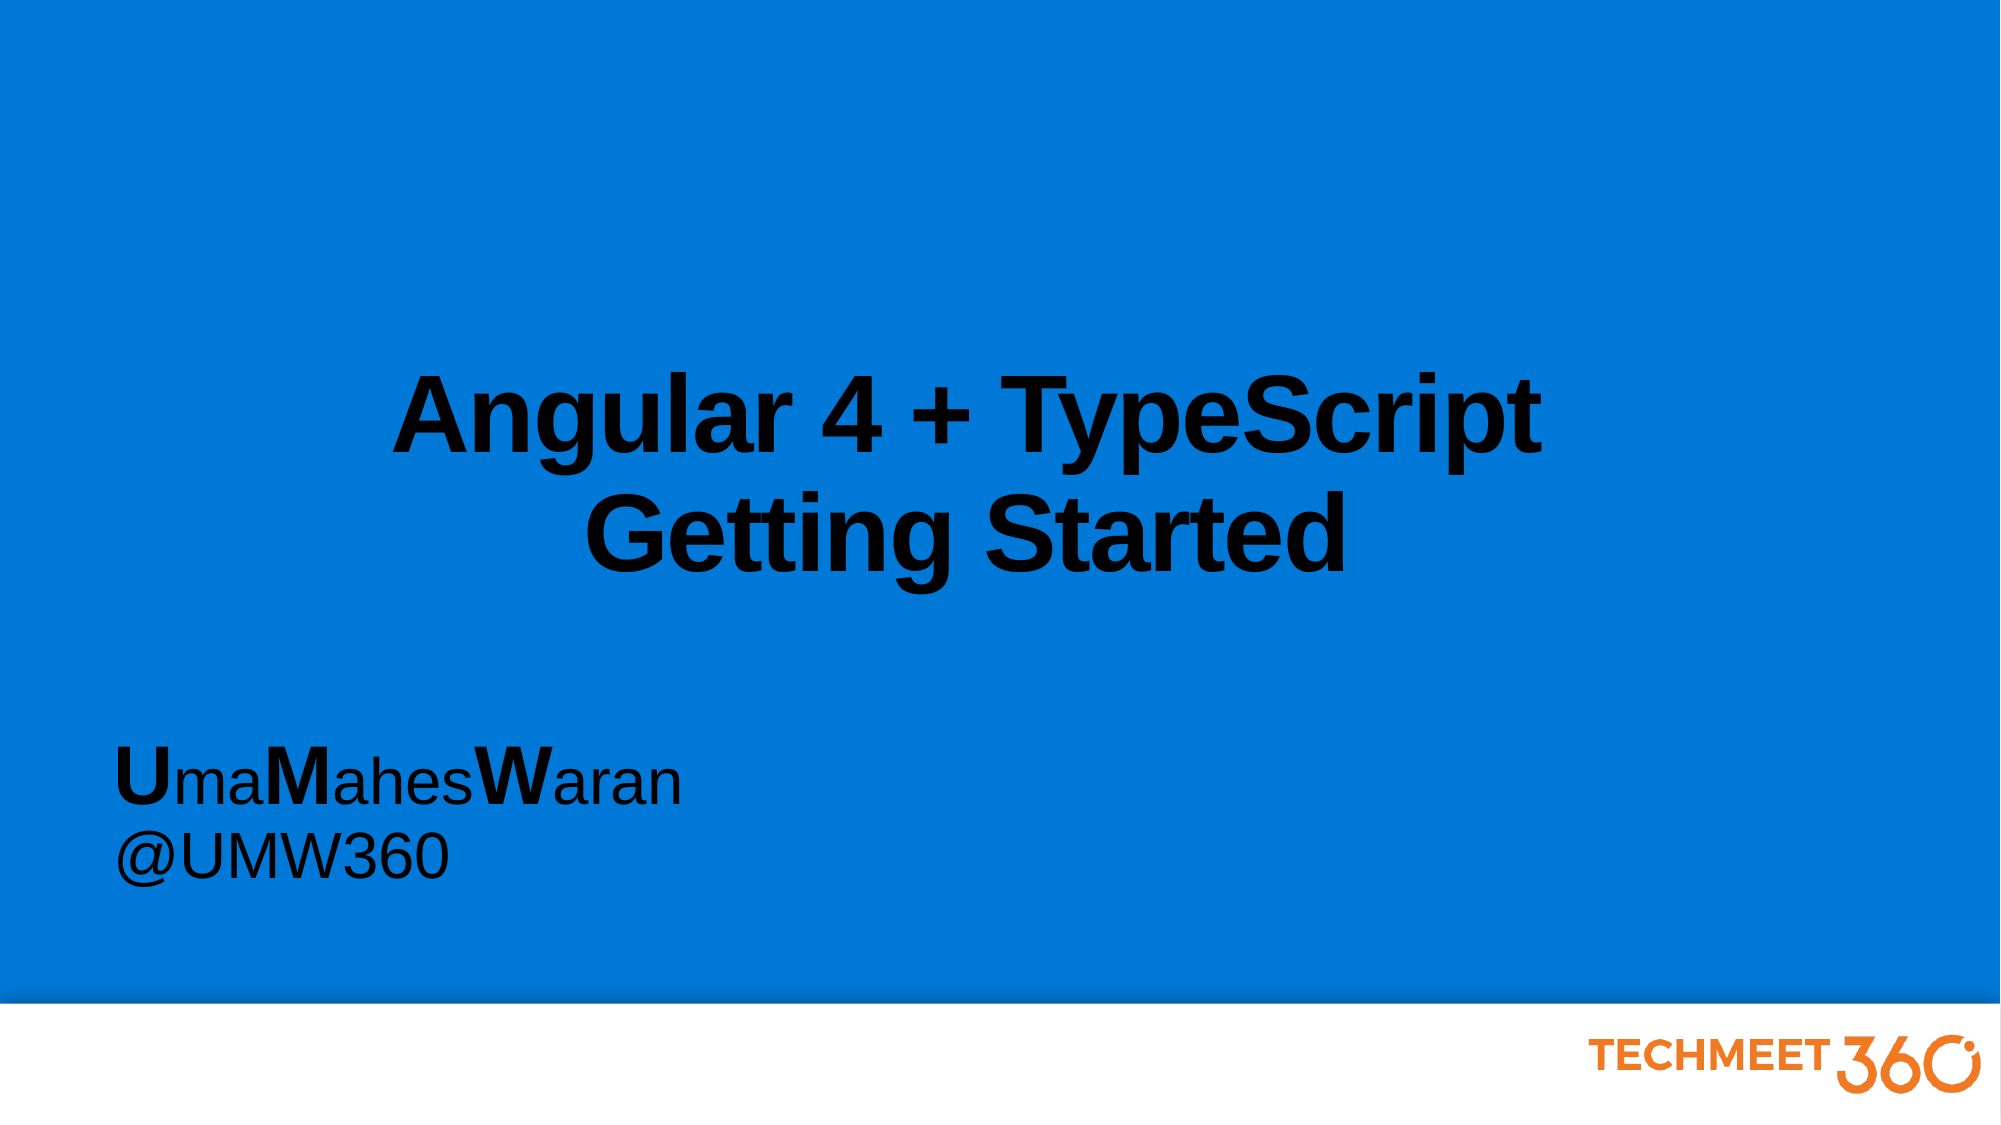

# Angular 4 + TypeScript Getting Started

UmaMahesWaran
@UMW360